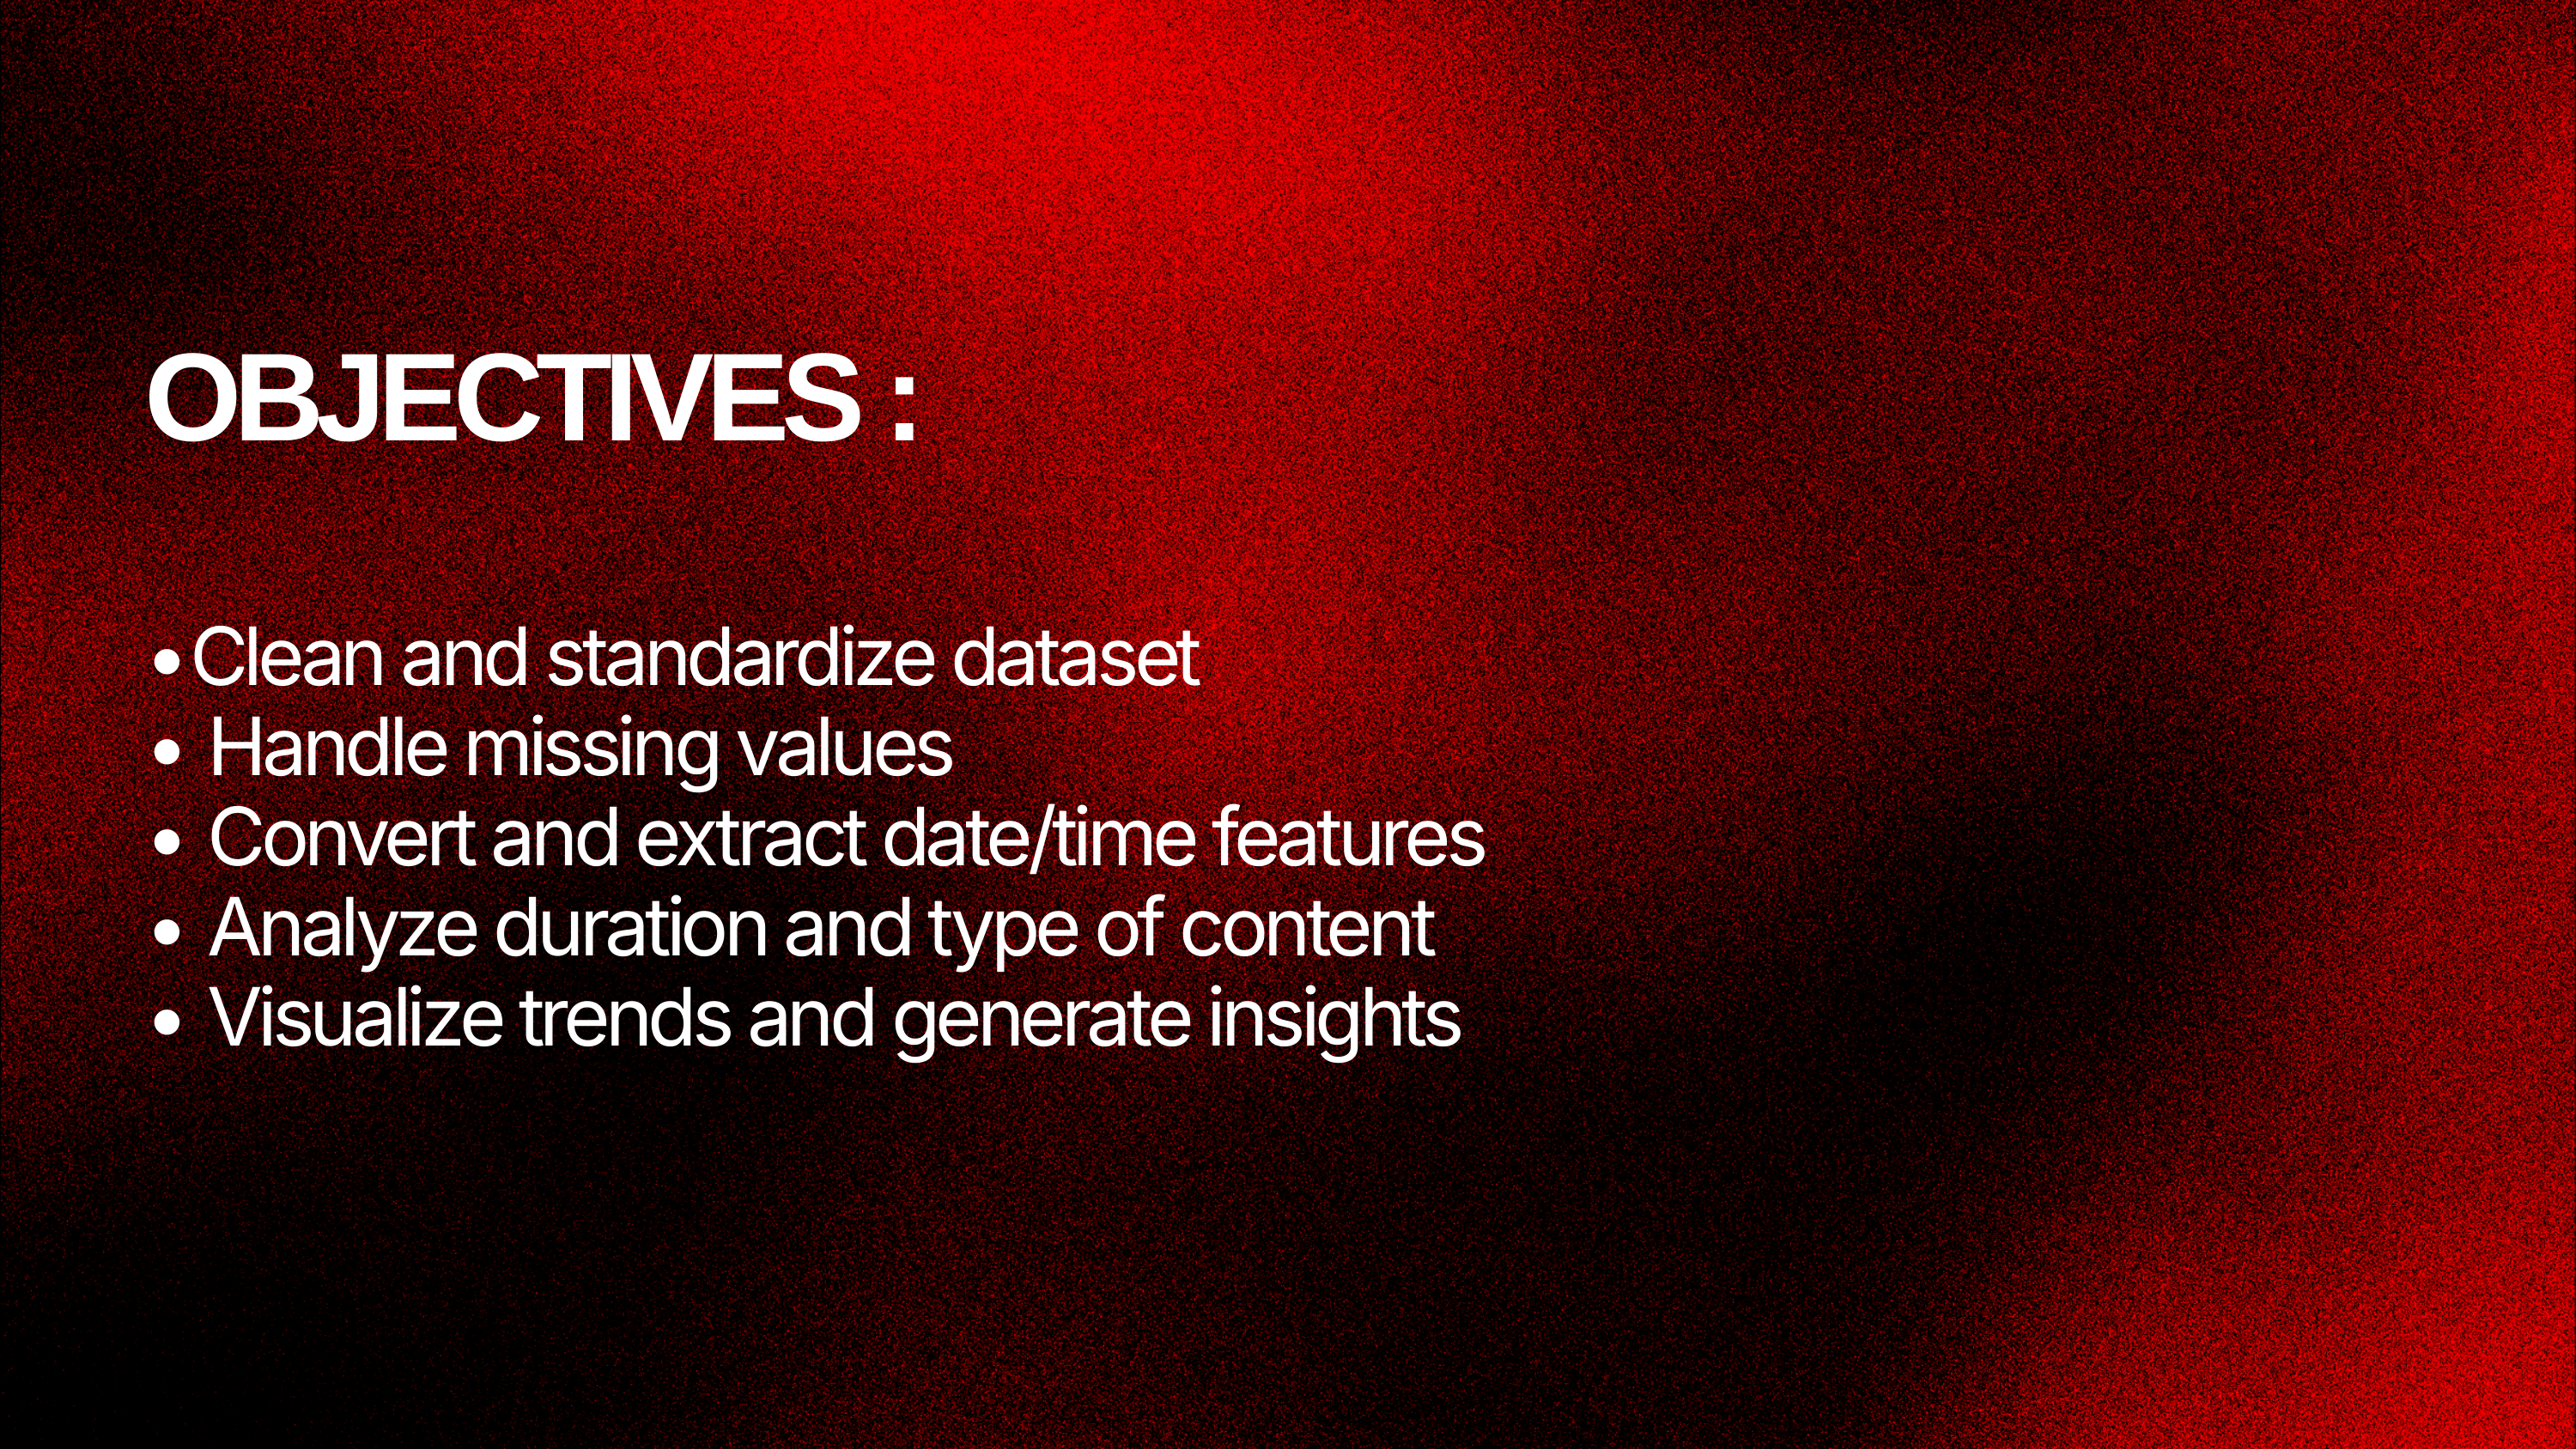

OBJECTIVES :
•Clean and standardize dataset
• Handle missing values
• Convert and extract date/time features
• Analyze duration and type of content
• Visualize trends and generate insights